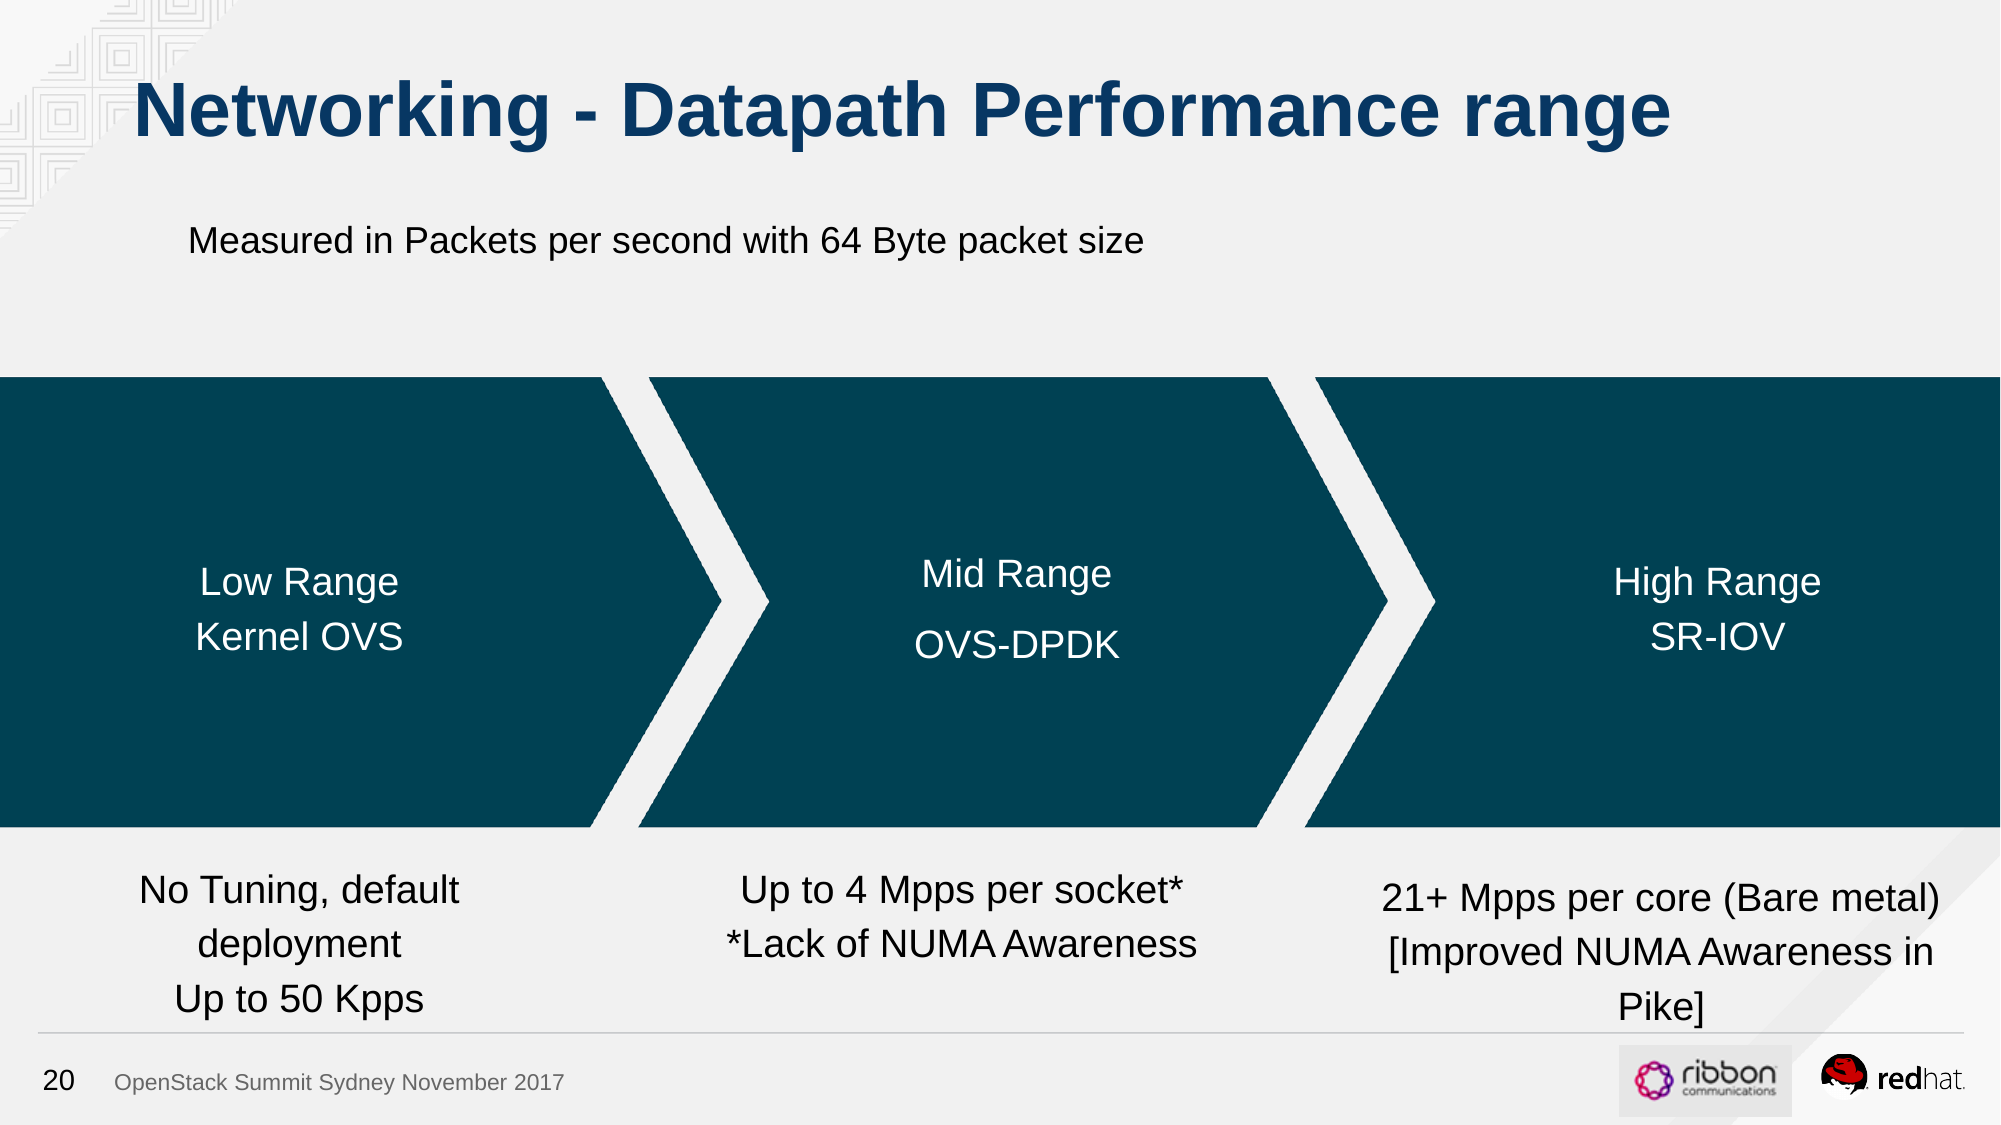

# Networking - Datapath Performance range
Measured in Packets per second with 64 Byte packet size
Low Range
Kernel OVS
Mid Range
OVS-DPDK
High Range
SR-IOV
No Tuning, default deployment
Up to 50 Kpps
Up to 4 Mpps per socket*
*Lack of NUMA Awareness
21+ Mpps per core (Bare metal)
[Improved NUMA Awareness in Pike]
20